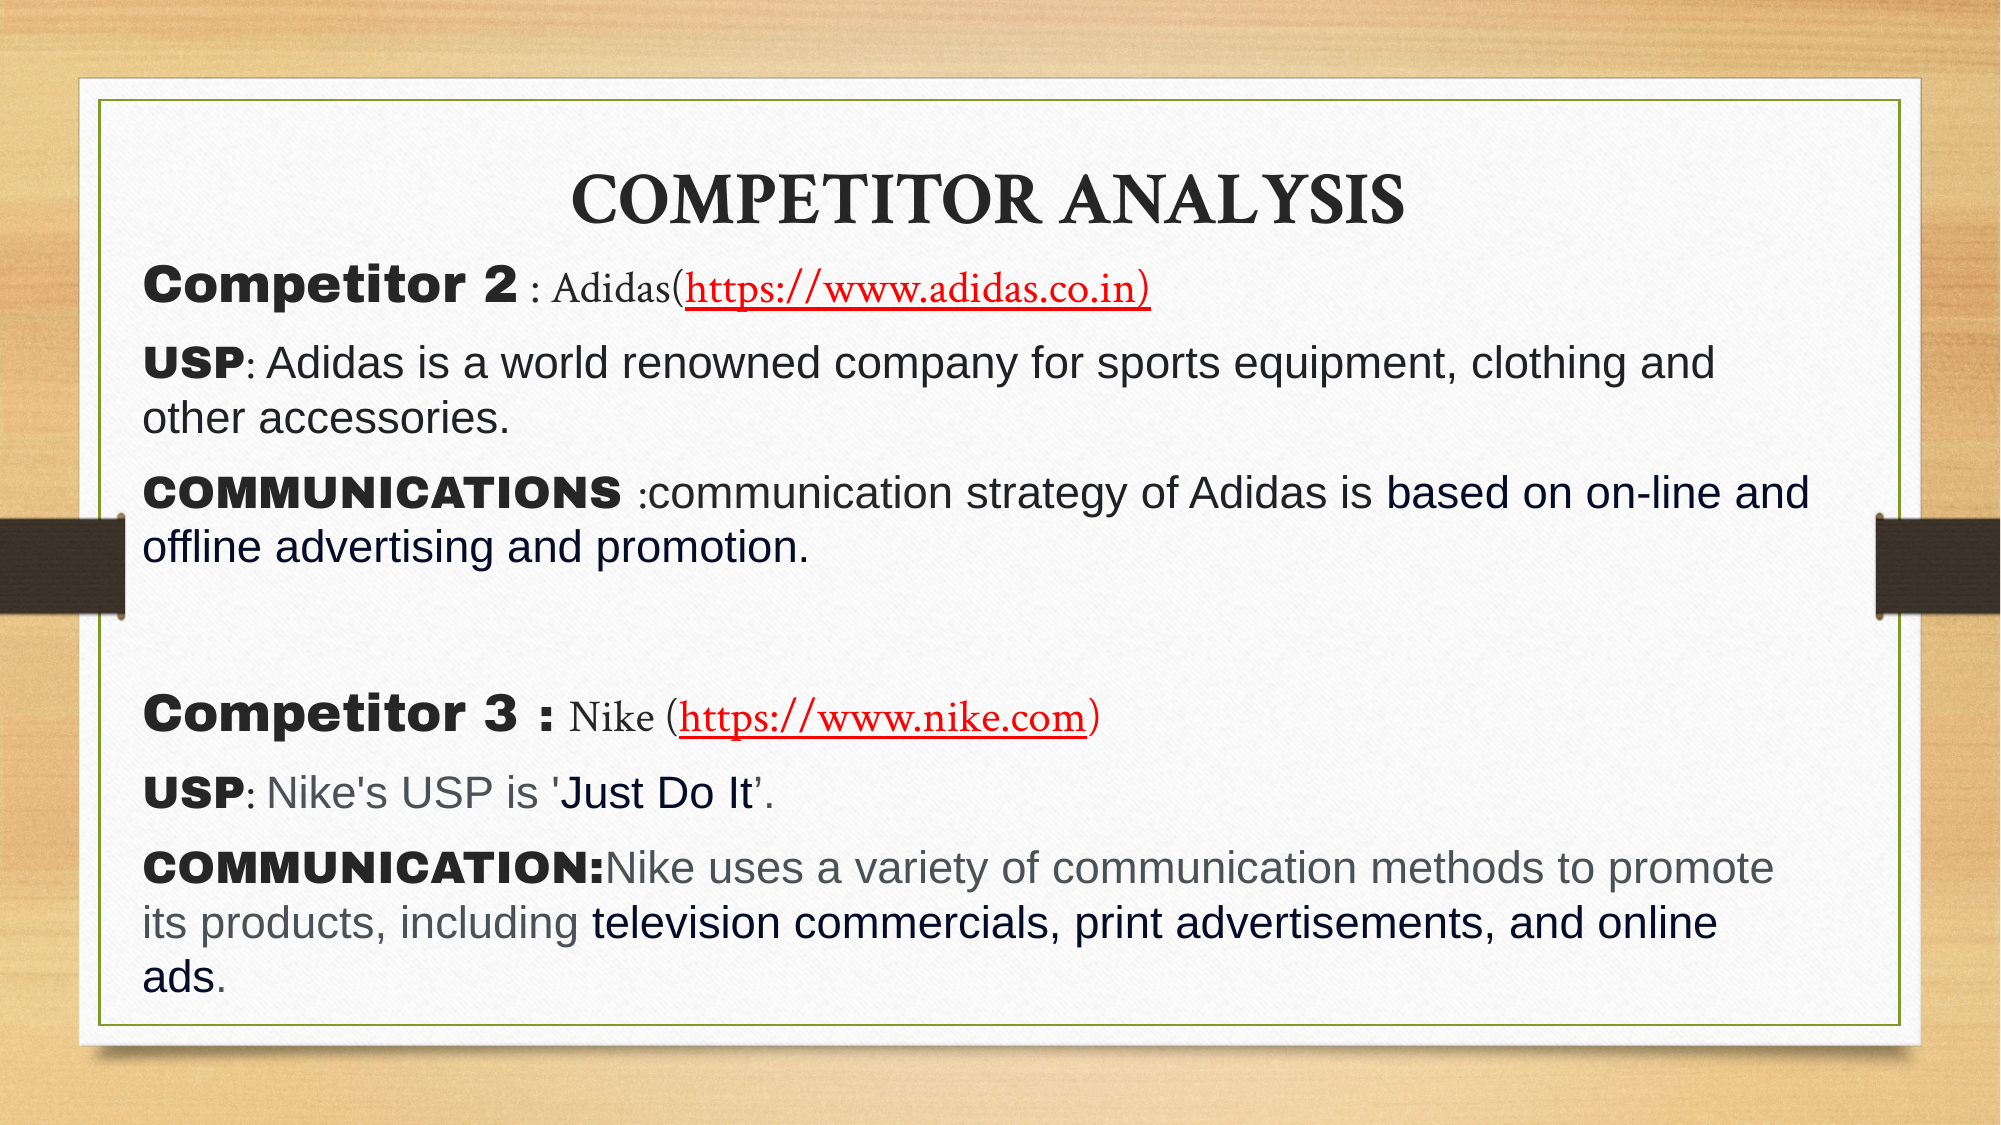

COMPETITOR ANALYSIS
Competitor 2 : Adidas(https://www.adidas.co.in)
USP: Adidas is a world renowned company for sports equipment, clothing and other accessories.
COMMUNICATIONS :communication strategy of Adidas is based on on-line and offline advertising and promotion.

Competitor 3 : Nike (https://www.nike.com)
USP: Nike's USP is 'Just Do It’.
COMMUNICATION:Nike uses a variety of communication methods to promote its products, including television commercials, print advertisements, and online ads.